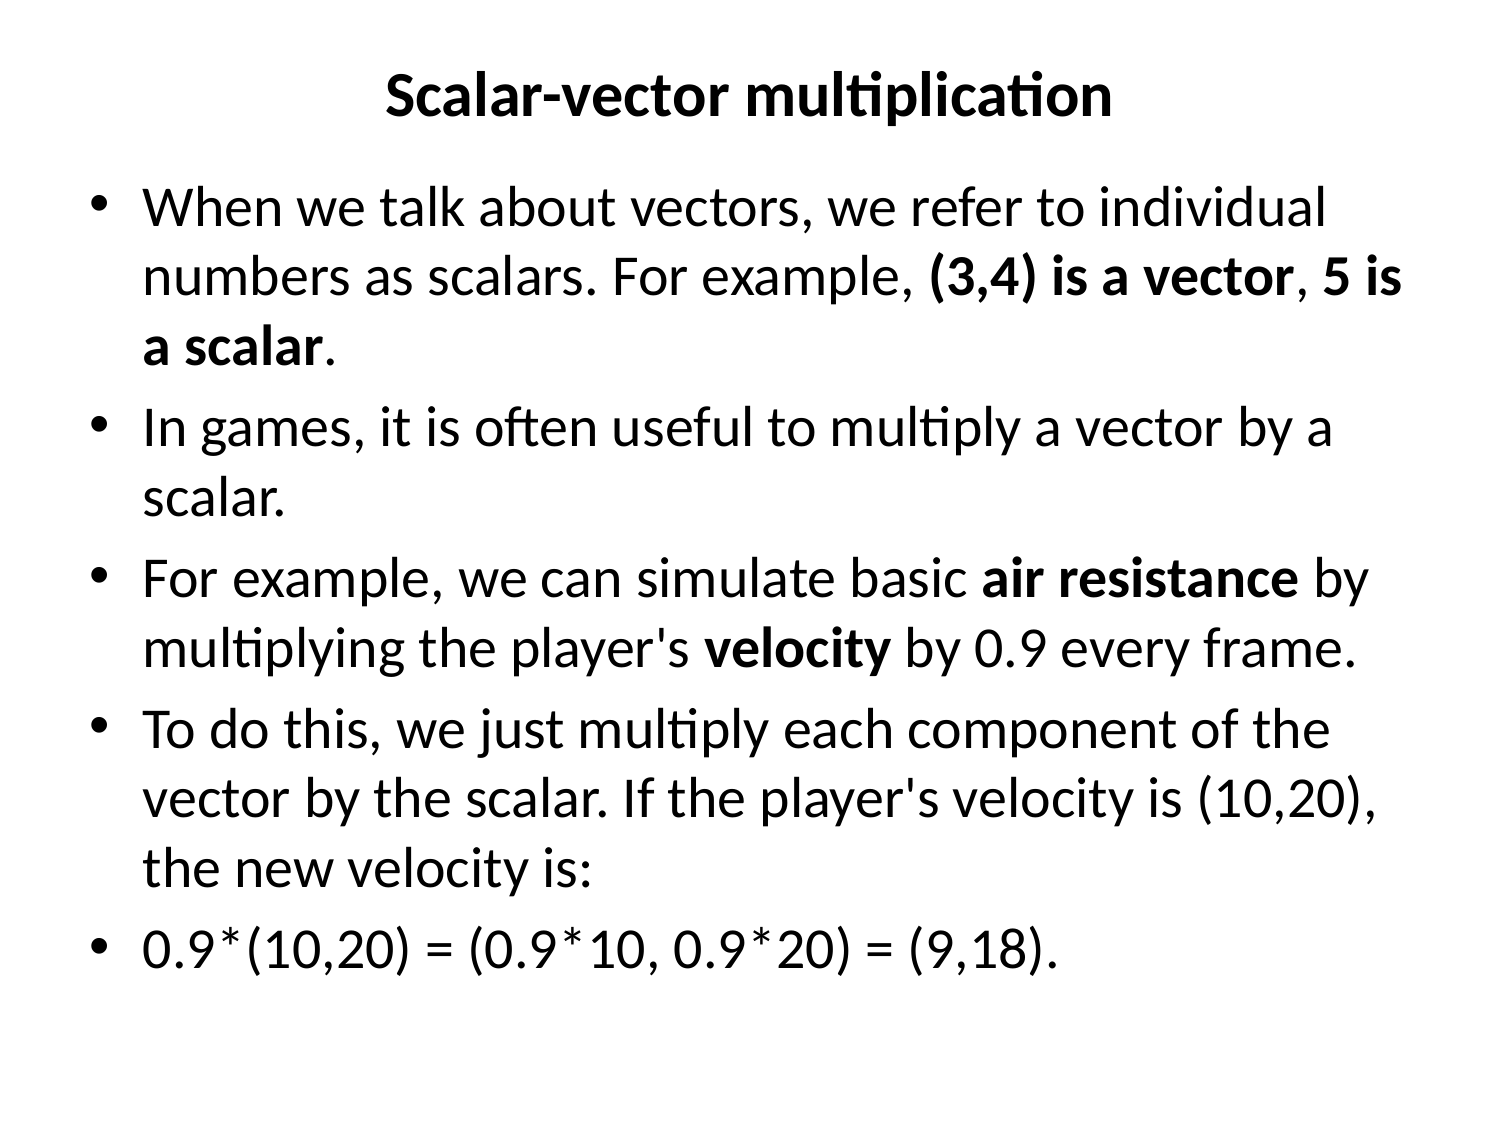

Scalar-vector multiplication
When we talk about vectors, we refer to individual numbers as scalars. For example, (3,4) is a vector, 5 is a scalar.
In games, it is often useful to multiply a vector by a scalar.
For example, we can simulate basic air resistance by multiplying the player's velocity by 0.9 every frame.
To do this, we just multiply each component of the vector by the scalar. If the player's velocity is (10,20), the new velocity is:
0.9*(10,20) = (0.9*10, 0.9*20) = (9,18).